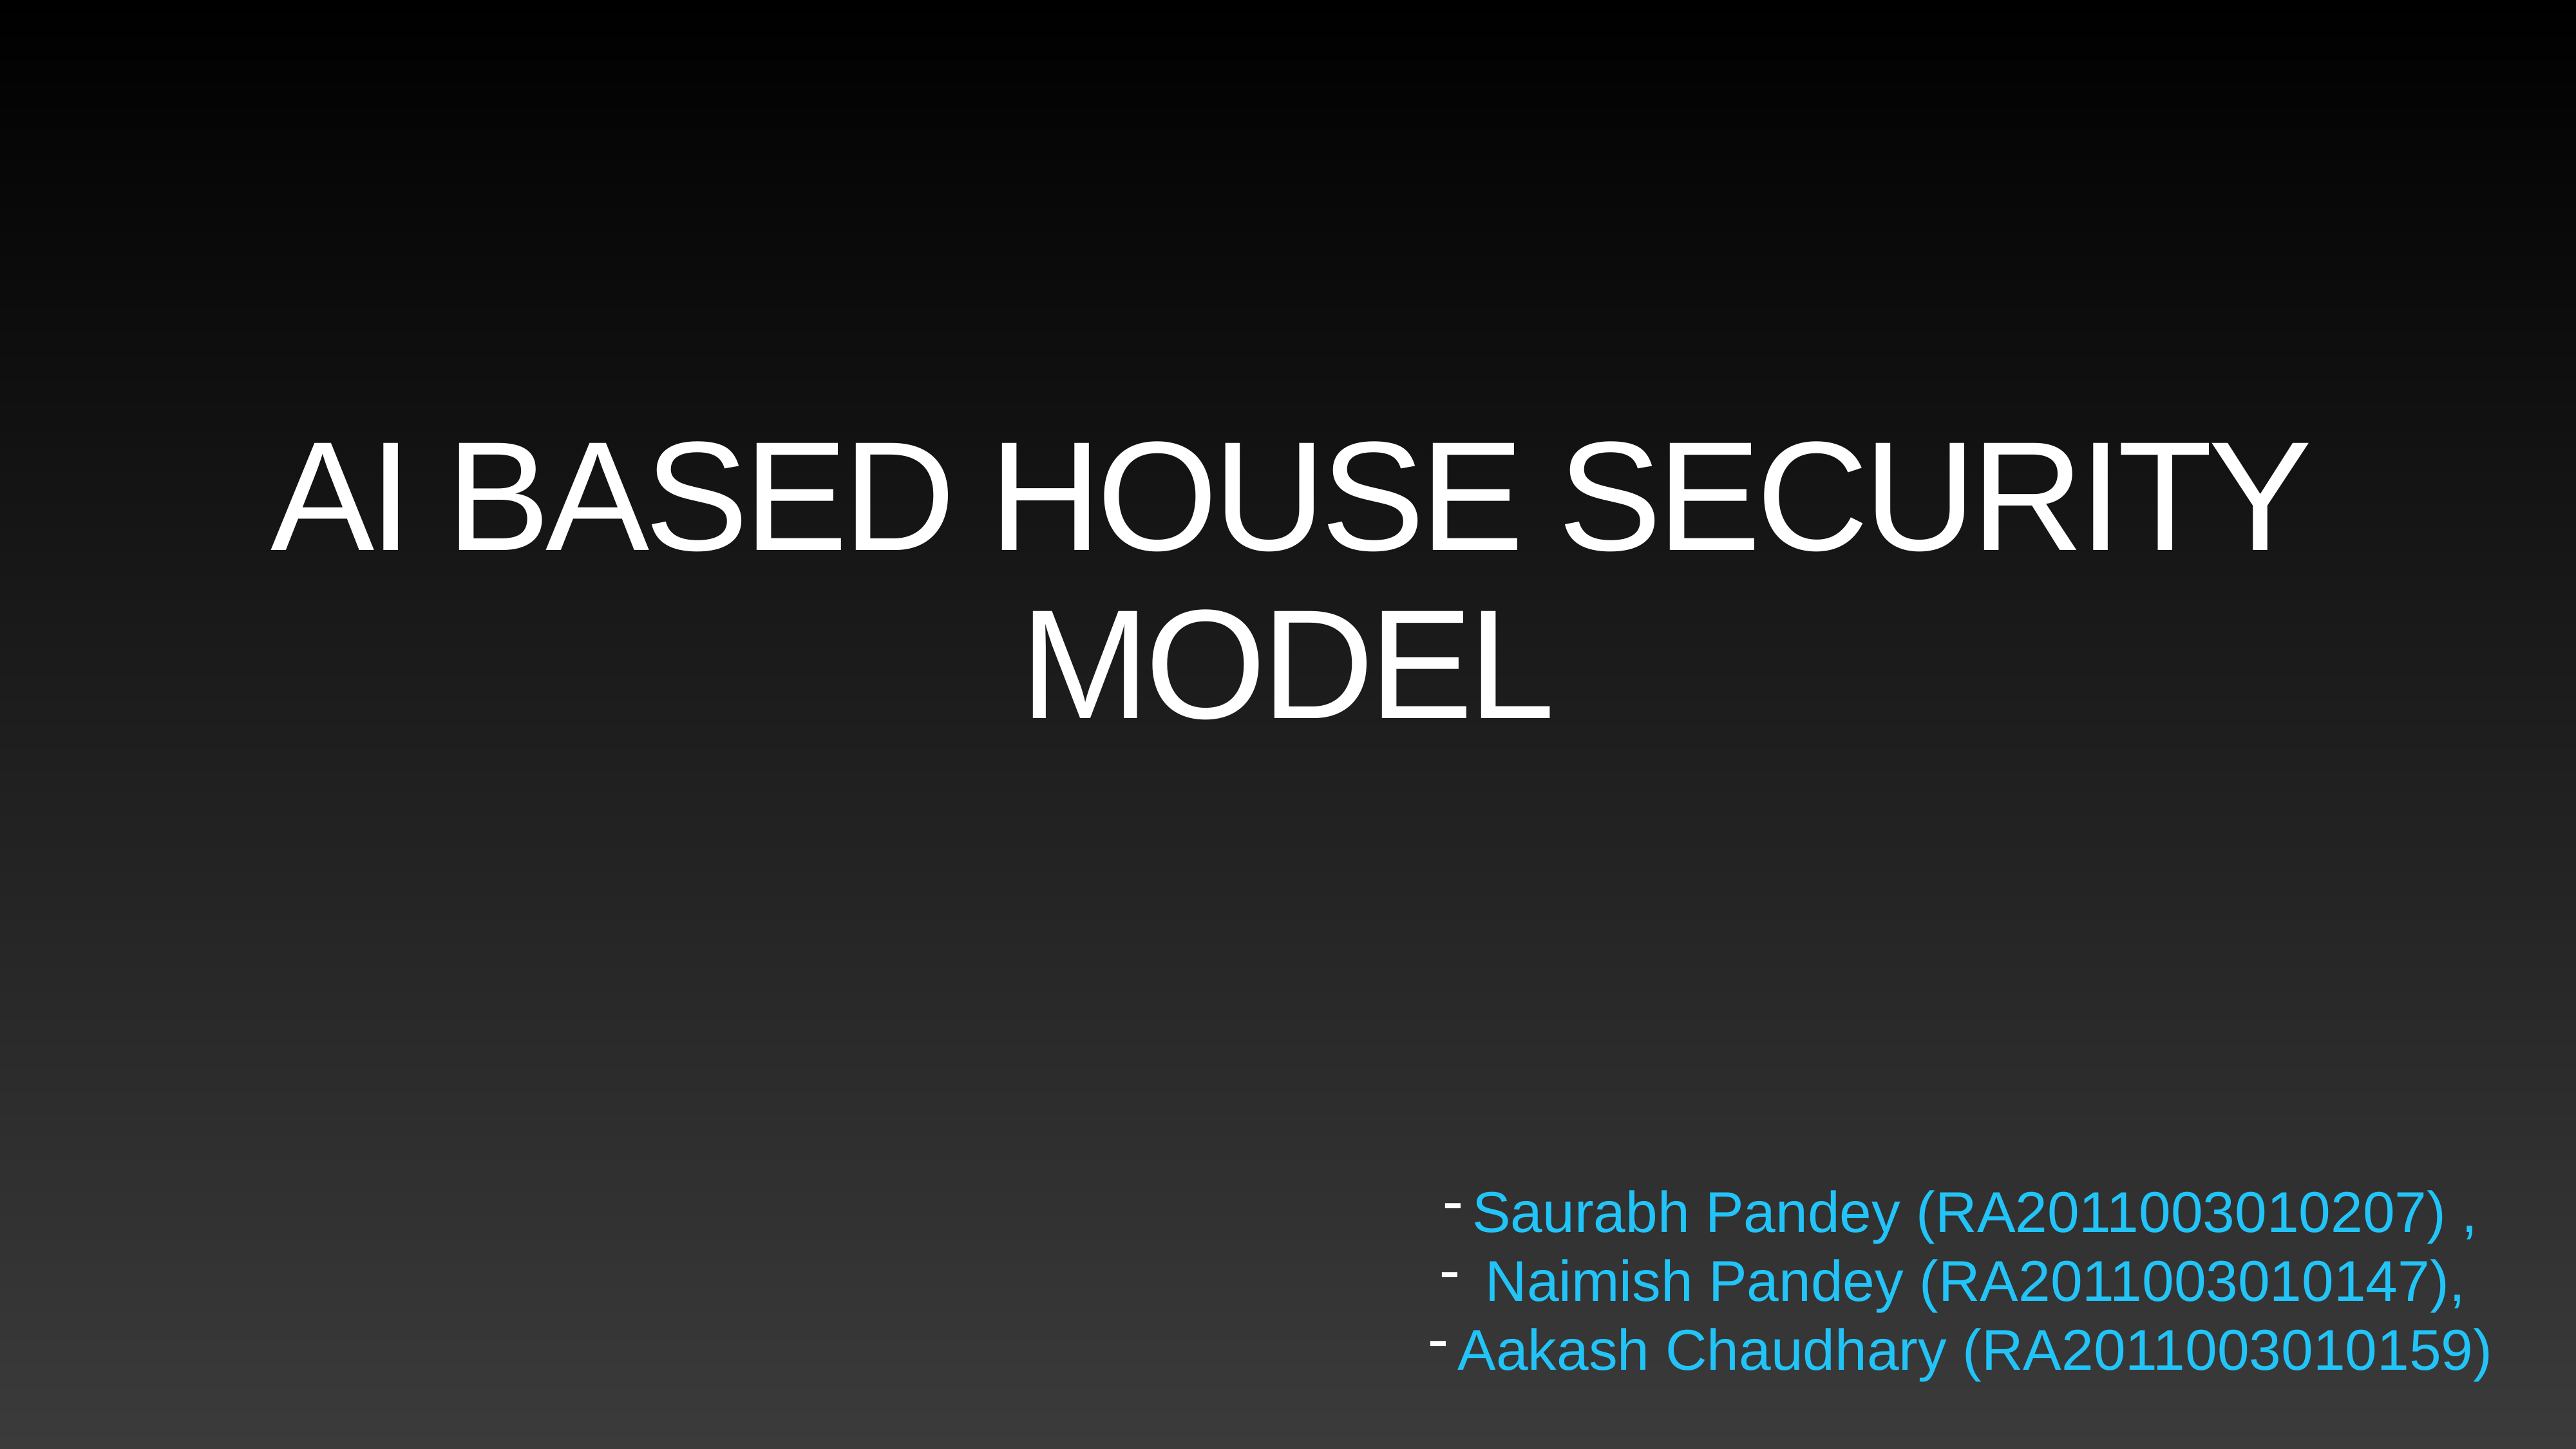

# AI BASED HOUSE SECURITY MODEL
Saurabh Pandey (RA2011003010207) ,
 Naimish Pandey (RA2011003010147),
Aakash Chaudhary (RA2011003010159)